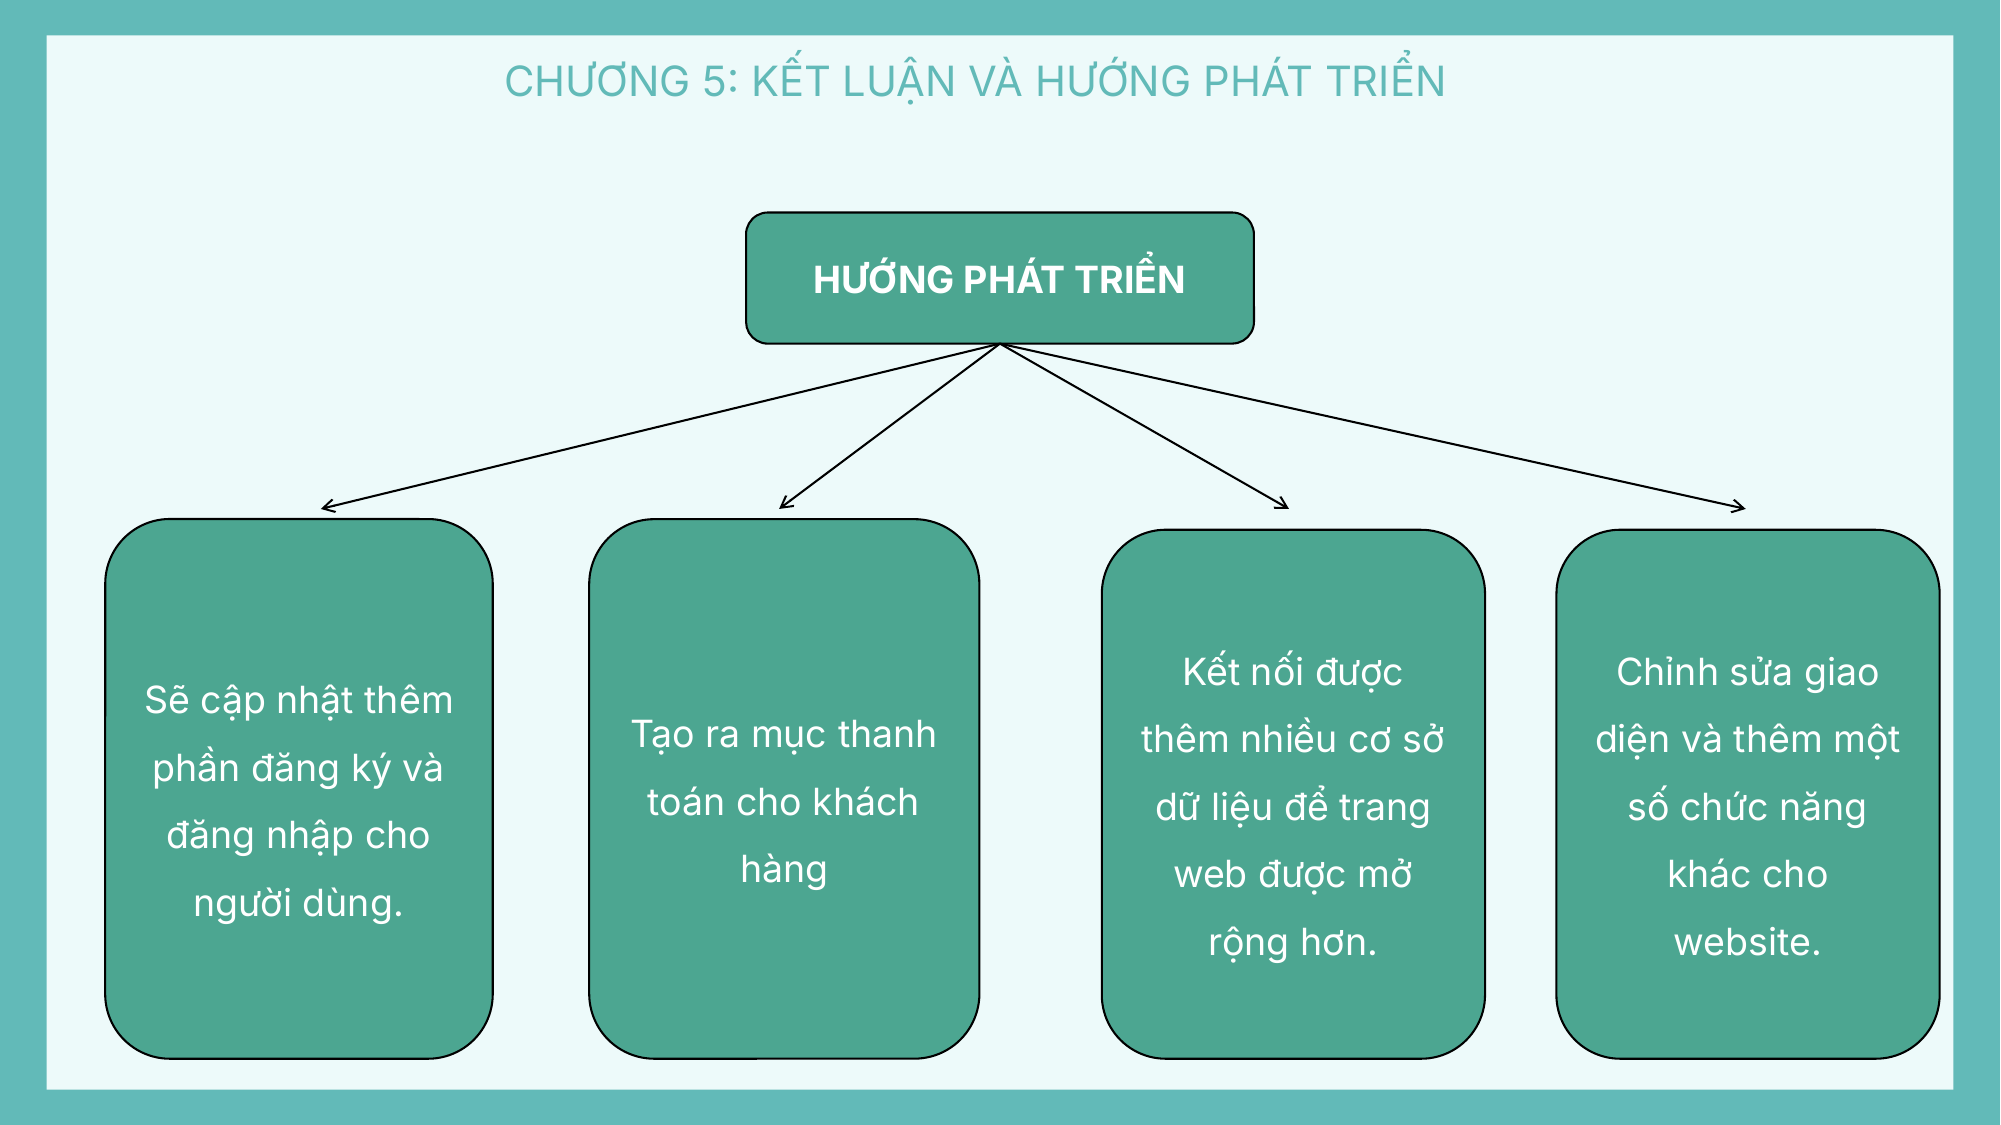

CHƯƠNG 5: KẾT LUẬN VÀ HƯỚNG PHÁT TRIỂN
#
HƯỚNG PHÁT TRIỂN

Sẽ cập nhật thêm phần đăng ký và đăng nhập cho người dùng.
Tạo ra mục thanh toán cho khách hàng
Kết nối được thêm nhiều cơ sở dữ liệu để trang web được mở rộng hơn.
Chỉnh sửa giao diện và thêm một số chức năng khác cho website.